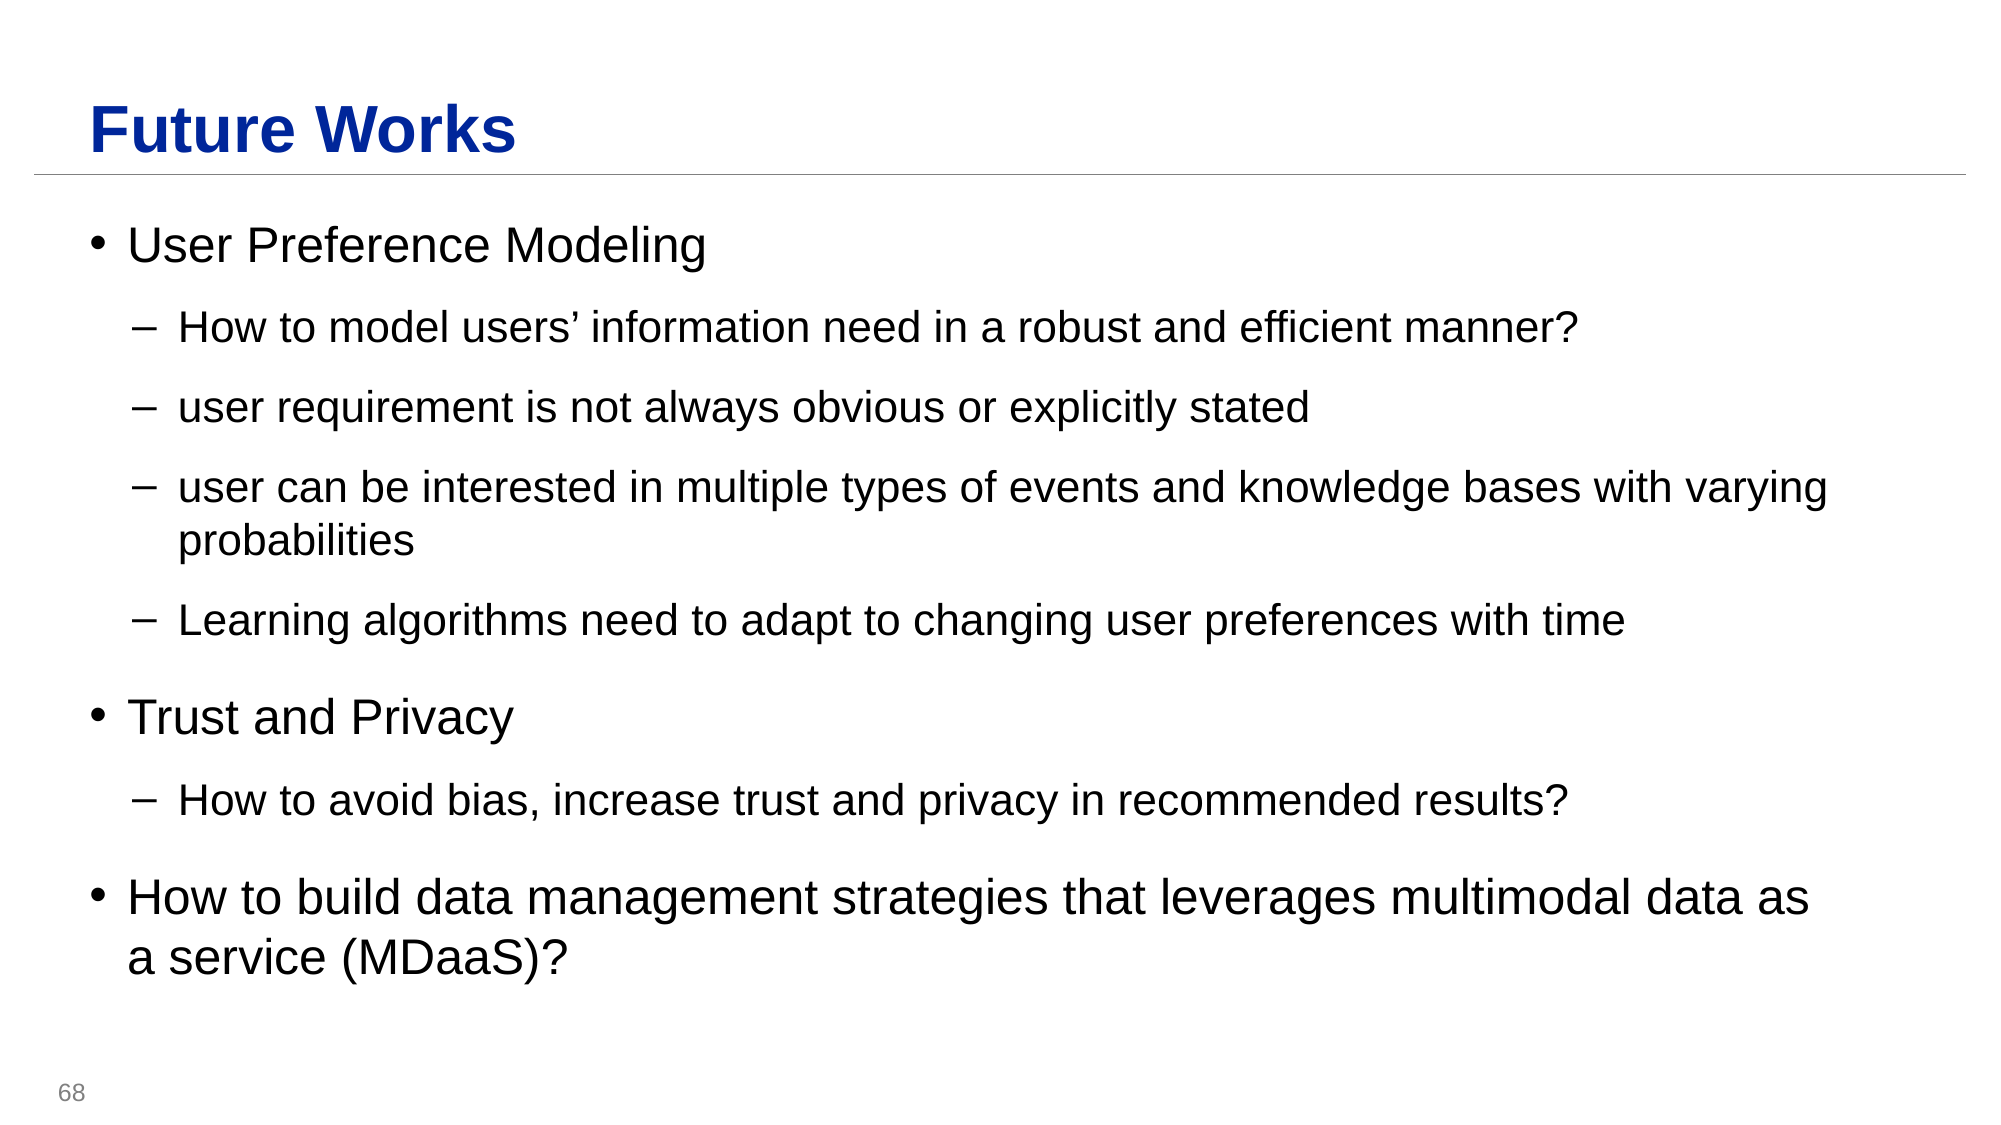

# Future Works
User Preference Modeling
How to model users’ information need in a robust and efficient manner?
user requirement is not always obvious or explicitly stated
user can be interested in multiple types of events and knowledge bases with varying probabilities
Learning algorithms need to adapt to changing user preferences with time
Trust and Privacy
How to avoid bias, increase trust and privacy in recommended results?
How to build data management strategies that leverages multimodal data as a service (MDaaS)?
68